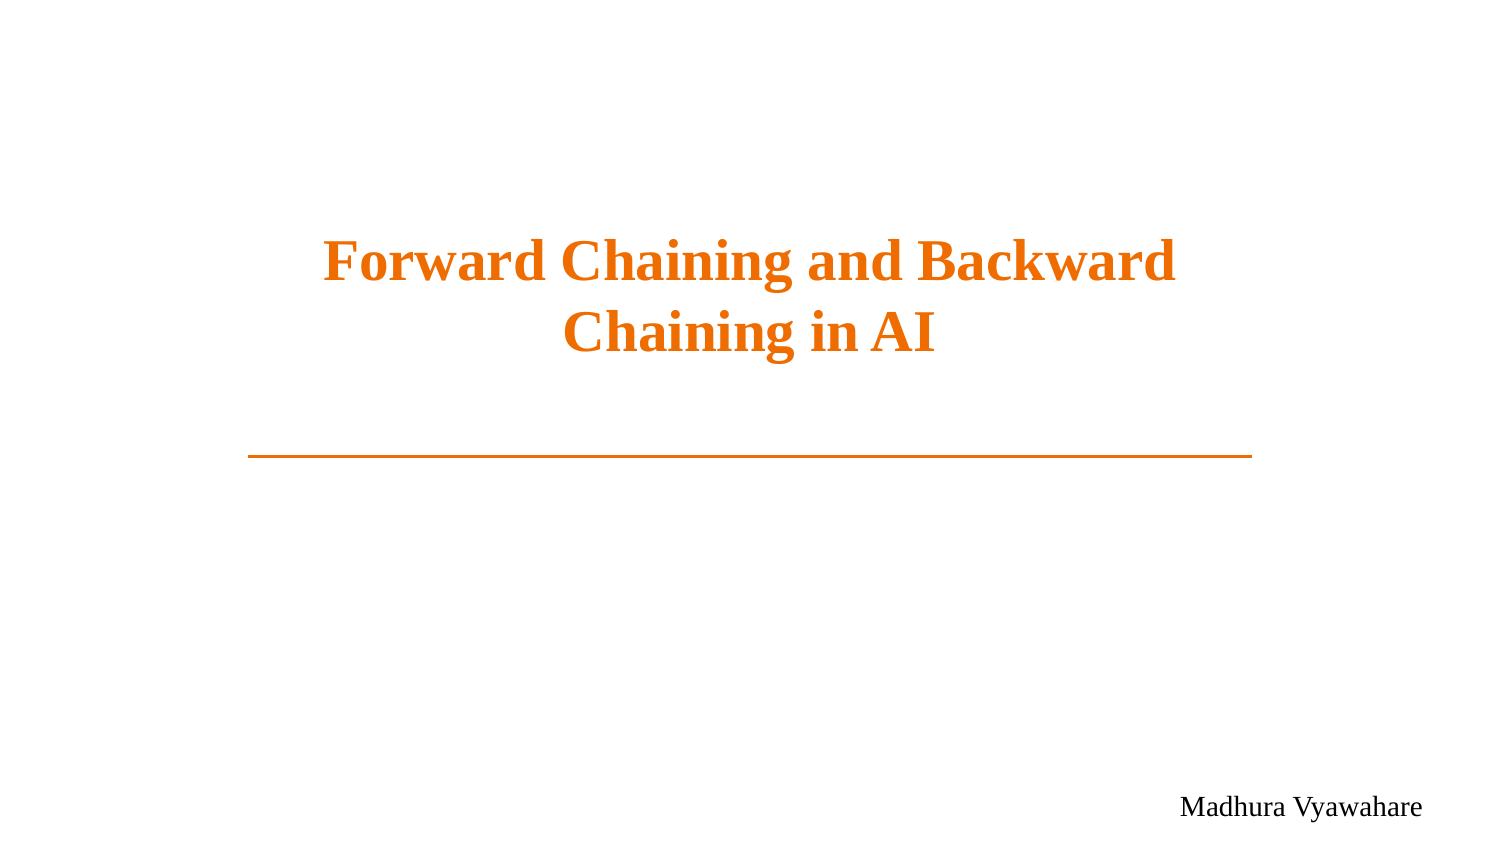

# Forward Chaining and Backward Chaining in AI